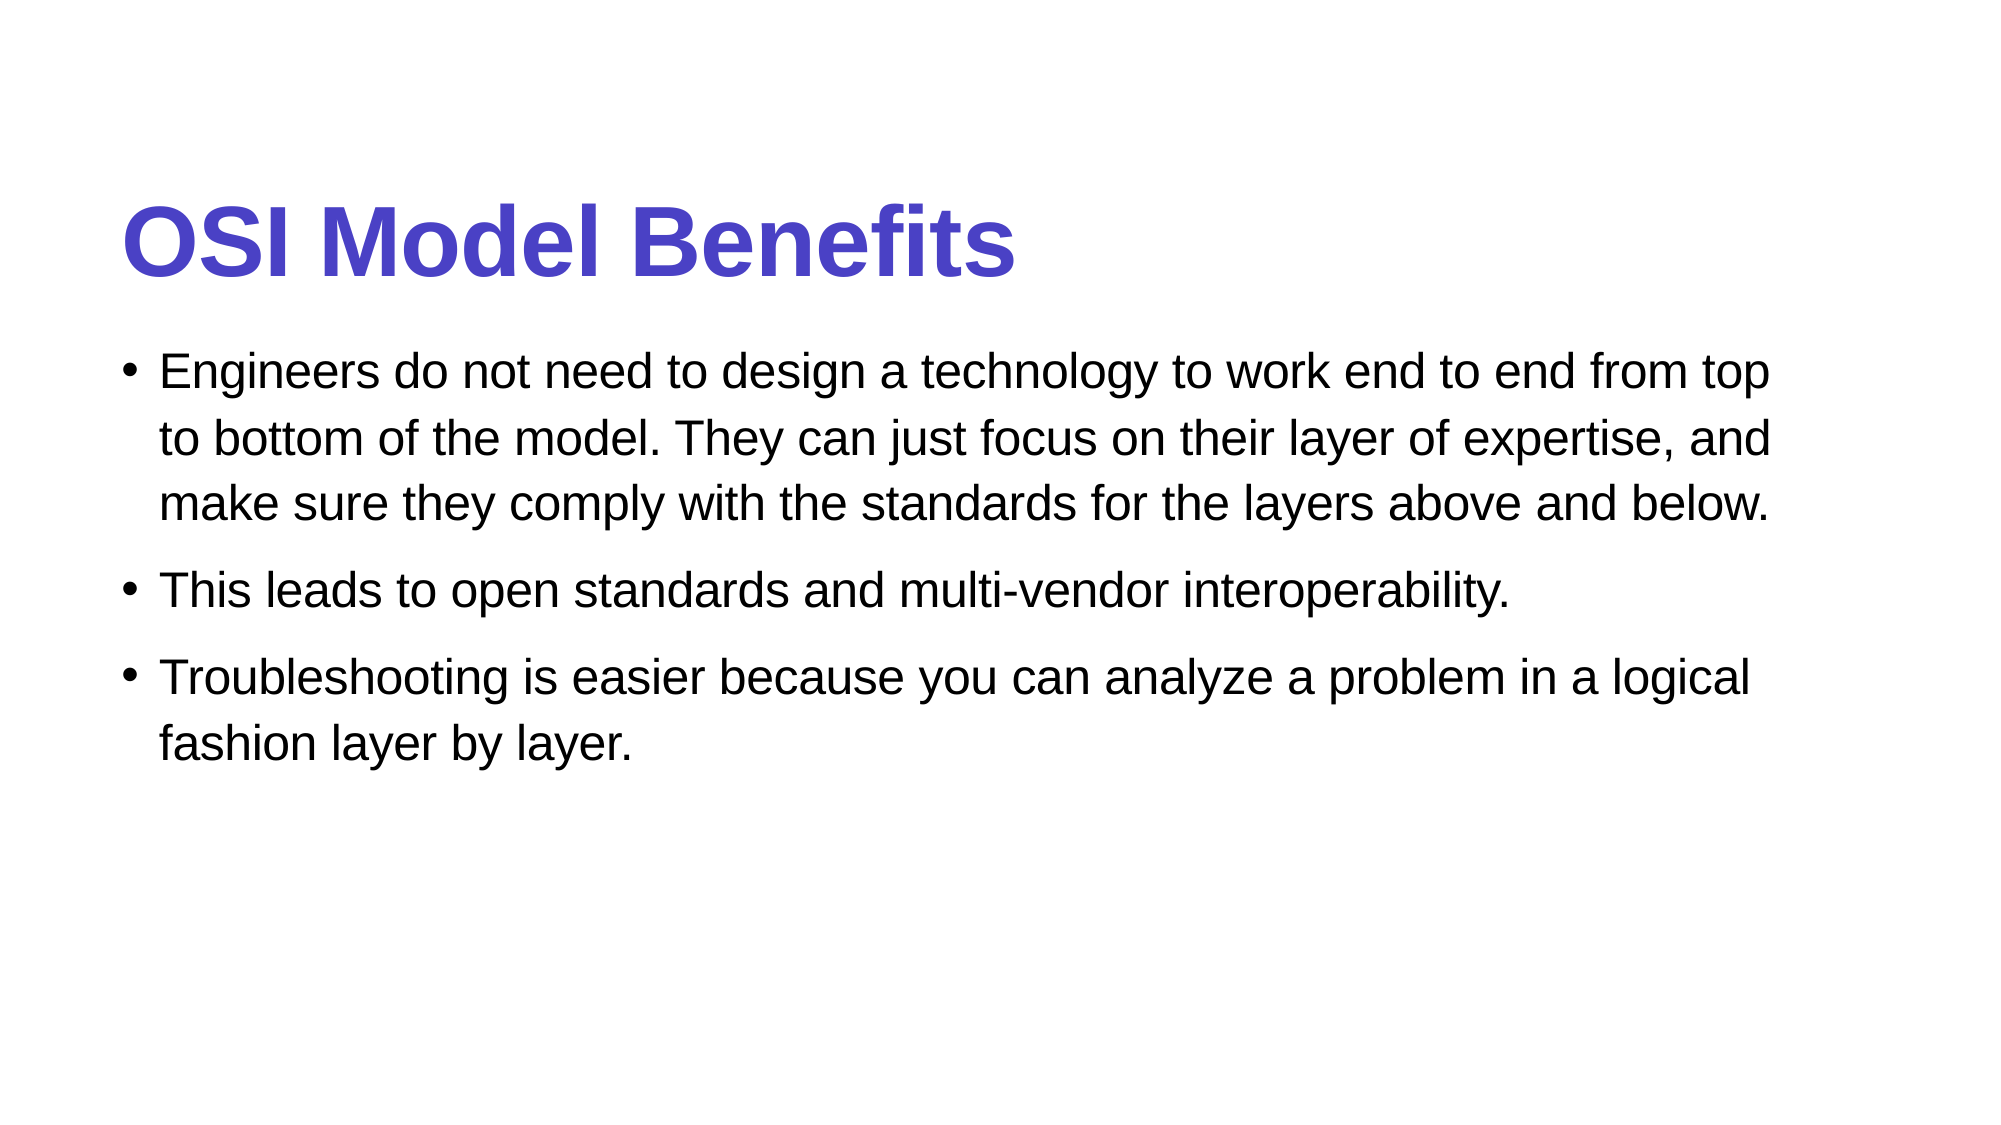

# OSI Model Benefits
Engineers do not need to design a technology to work end to end from top to bottom of the model. They can just focus on their layer of expertise, and make sure they comply with the standards for the layers above and below.
This leads to open standards and multi-vendor interoperability.
Troubleshooting is easier because you can analyze a problem in a logical fashion layer by layer.